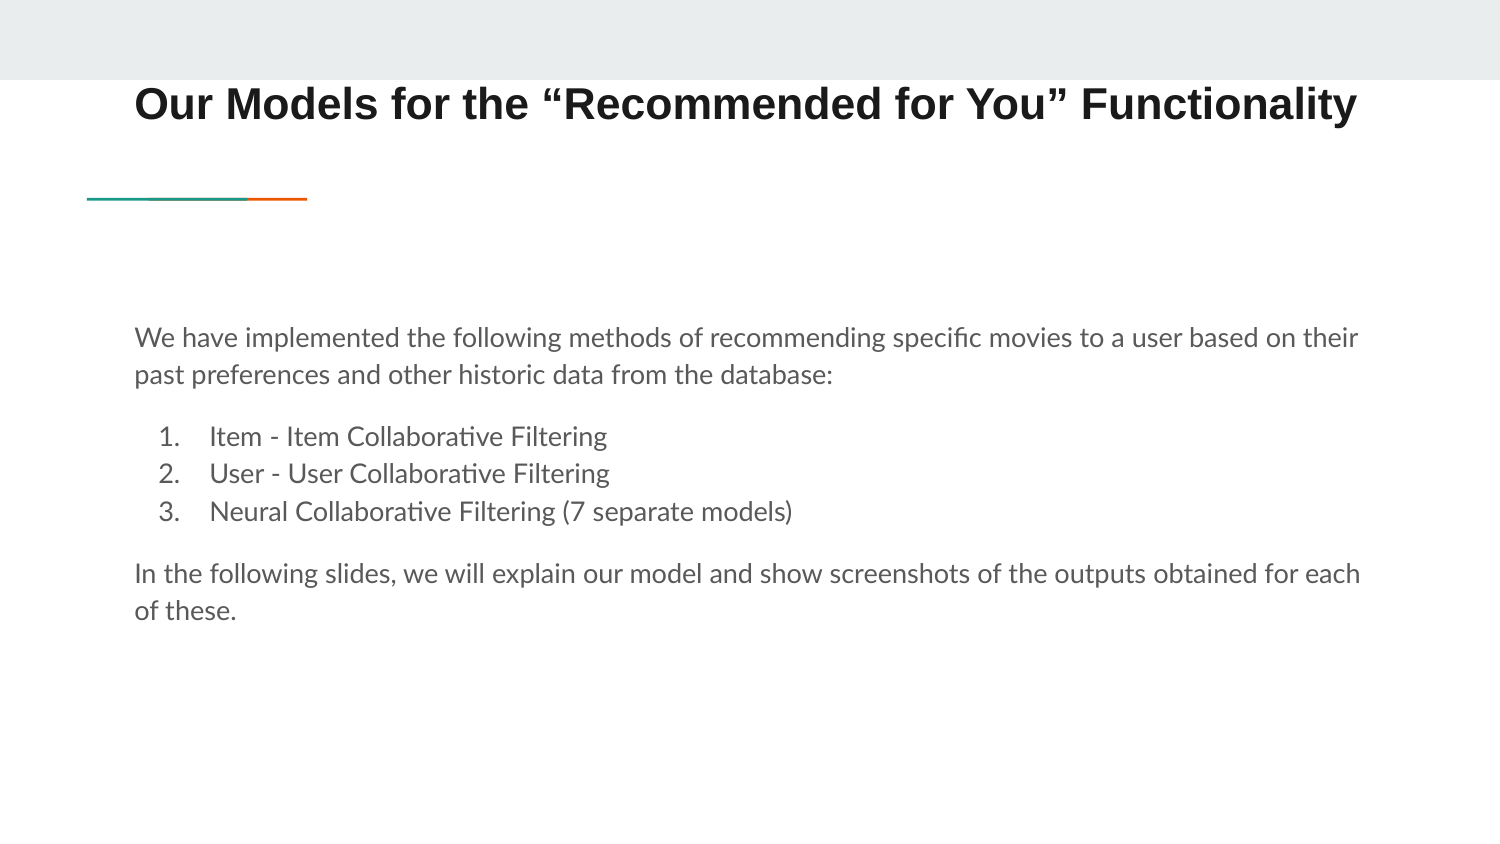

# Our Models for the “Recommended for You” Functionality
We have implemented the following methods of recommending specific movies to a user based on their past preferences and other historic data from the database:
Item - Item Collaborative Filtering
User - User Collaborative Filtering
Neural Collaborative Filtering (7 separate models)
In the following slides, we will explain our model and show screenshots of the outputs obtained for each of these.